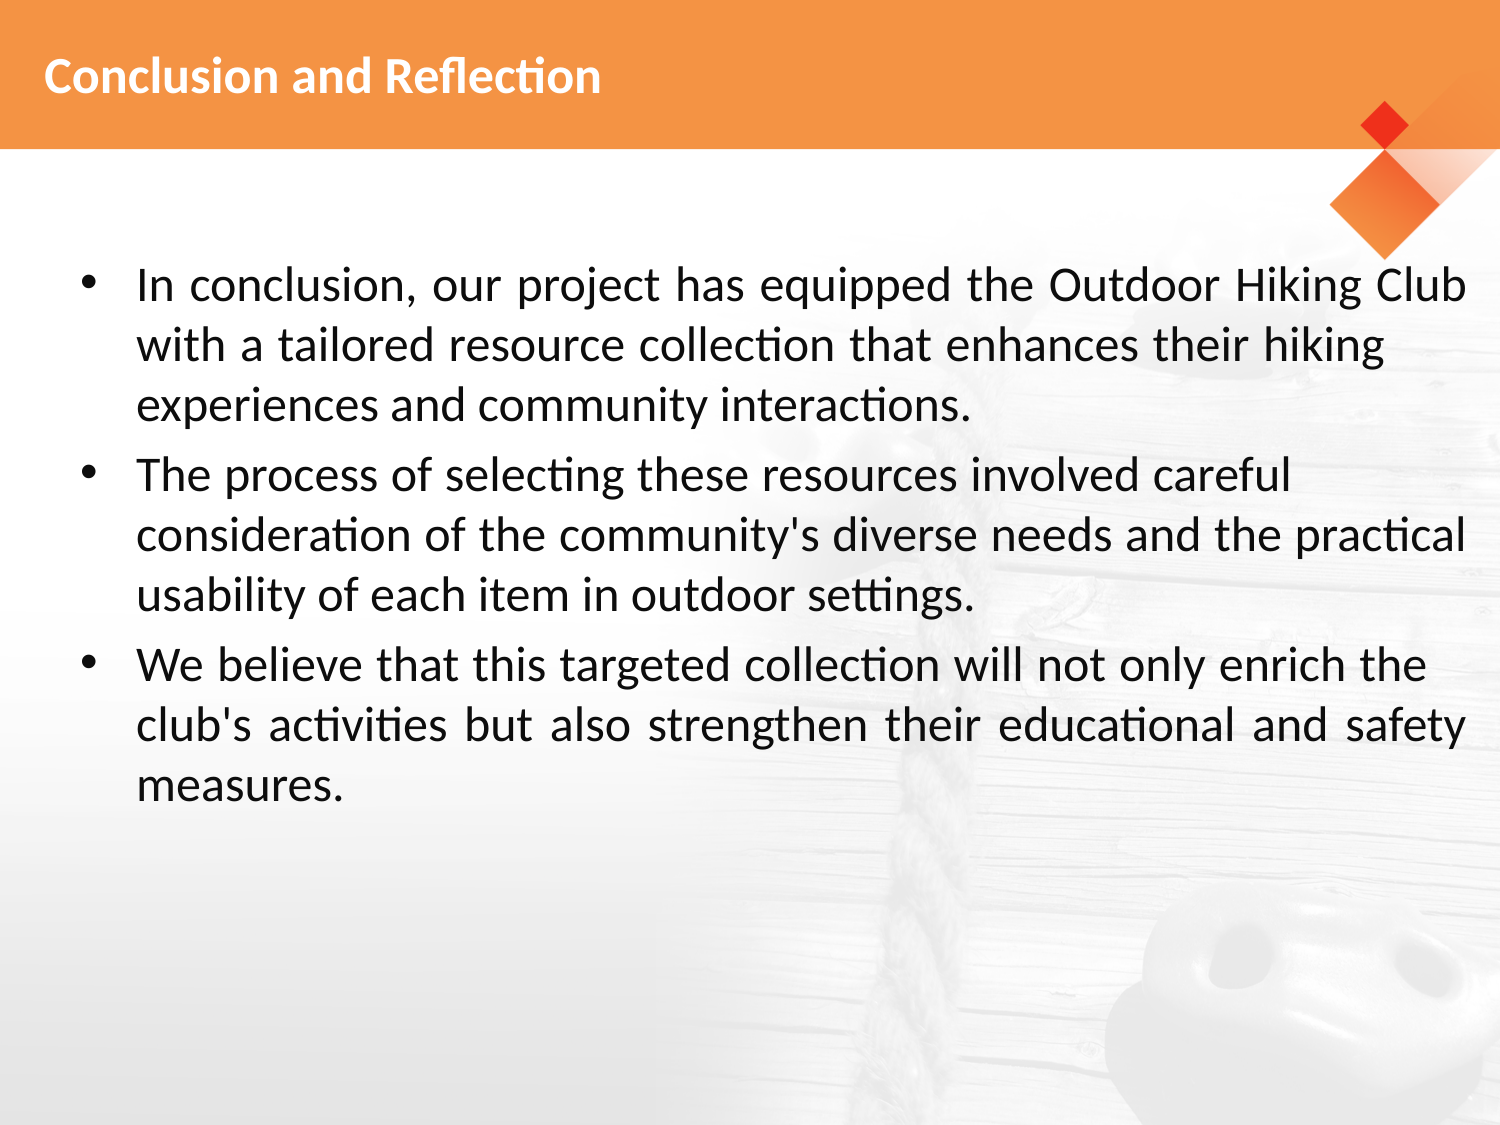

# Conclusion and Reflection
In conclusion, our project has equipped the Outdoor Hiking Club with a tailored resource collection that enhances their hiking       experiences and community interactions.
The process of selecting these resources involved careful               consideration of the community's diverse needs and the practical usability of each item in outdoor settings.
We believe that this targeted collection will not only enrich the    club's activities but also strengthen their educational and safety measures.